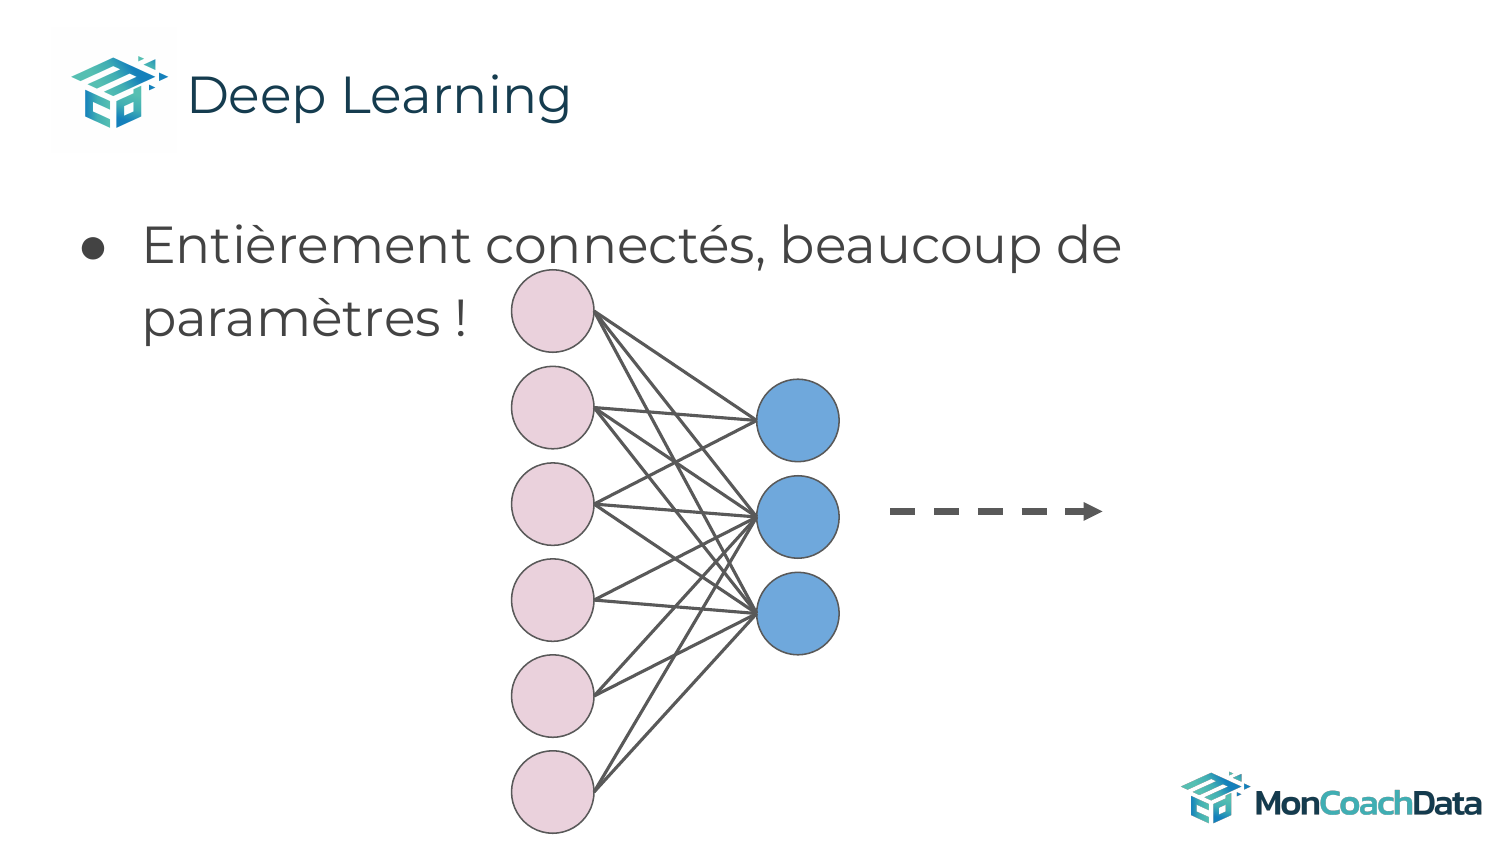

# Deep Learning
Entièrement connectés, beaucoup de paramètres !